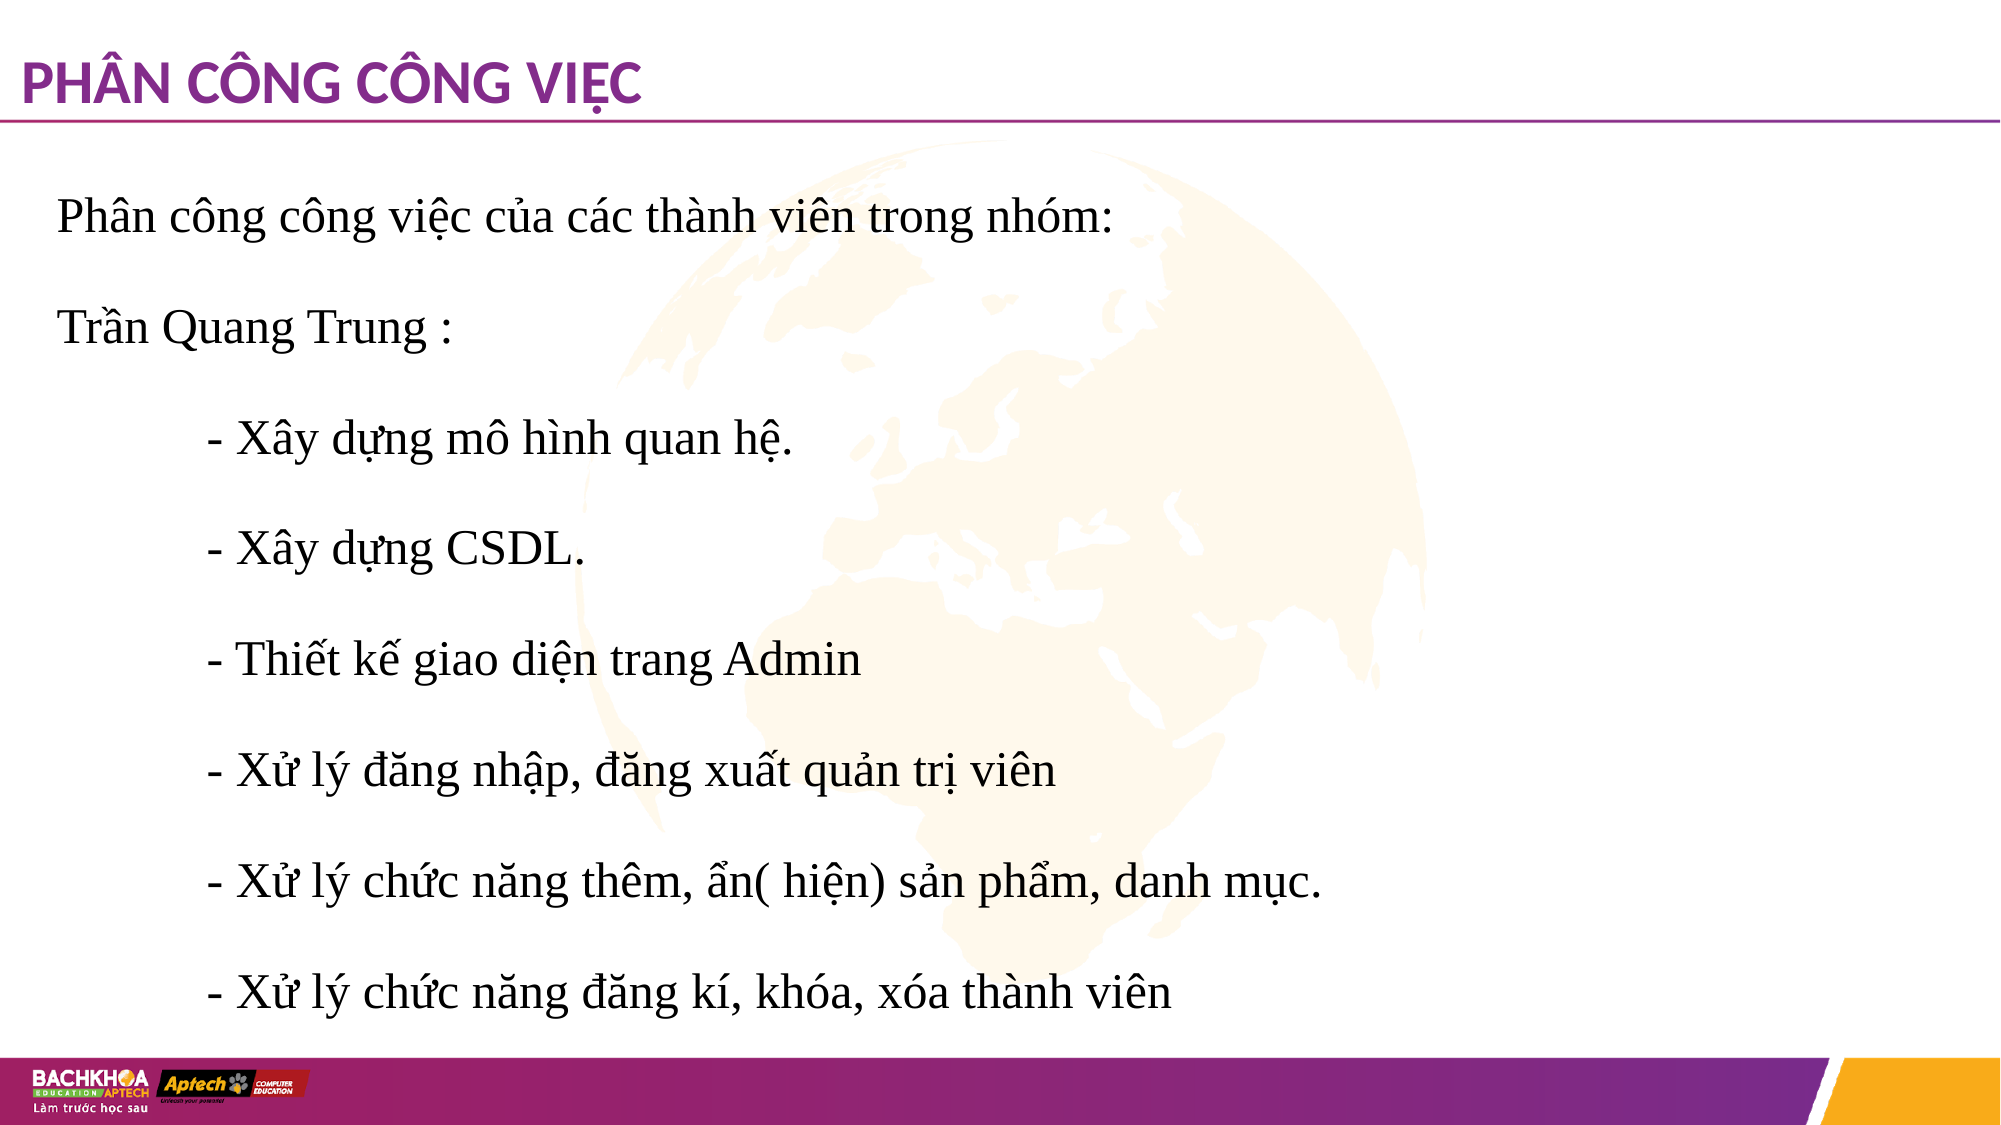

# PHÂN CÔNG CÔNG VIỆC
Phân công công việc của các thành viên trong nhóm:
Trần Quang Trung :
	- Xây dựng mô hình quan hệ.
	- Xây dựng CSDL.
	- Thiết kế giao diện trang Admin
	- Xử lý đăng nhập, đăng xuất quản trị viên
	- Xử lý chức năng thêm, ẩn( hiện) sản phẩm, danh mục.
	- Xử lý chức năng đăng kí, khóa, xóa thành viên